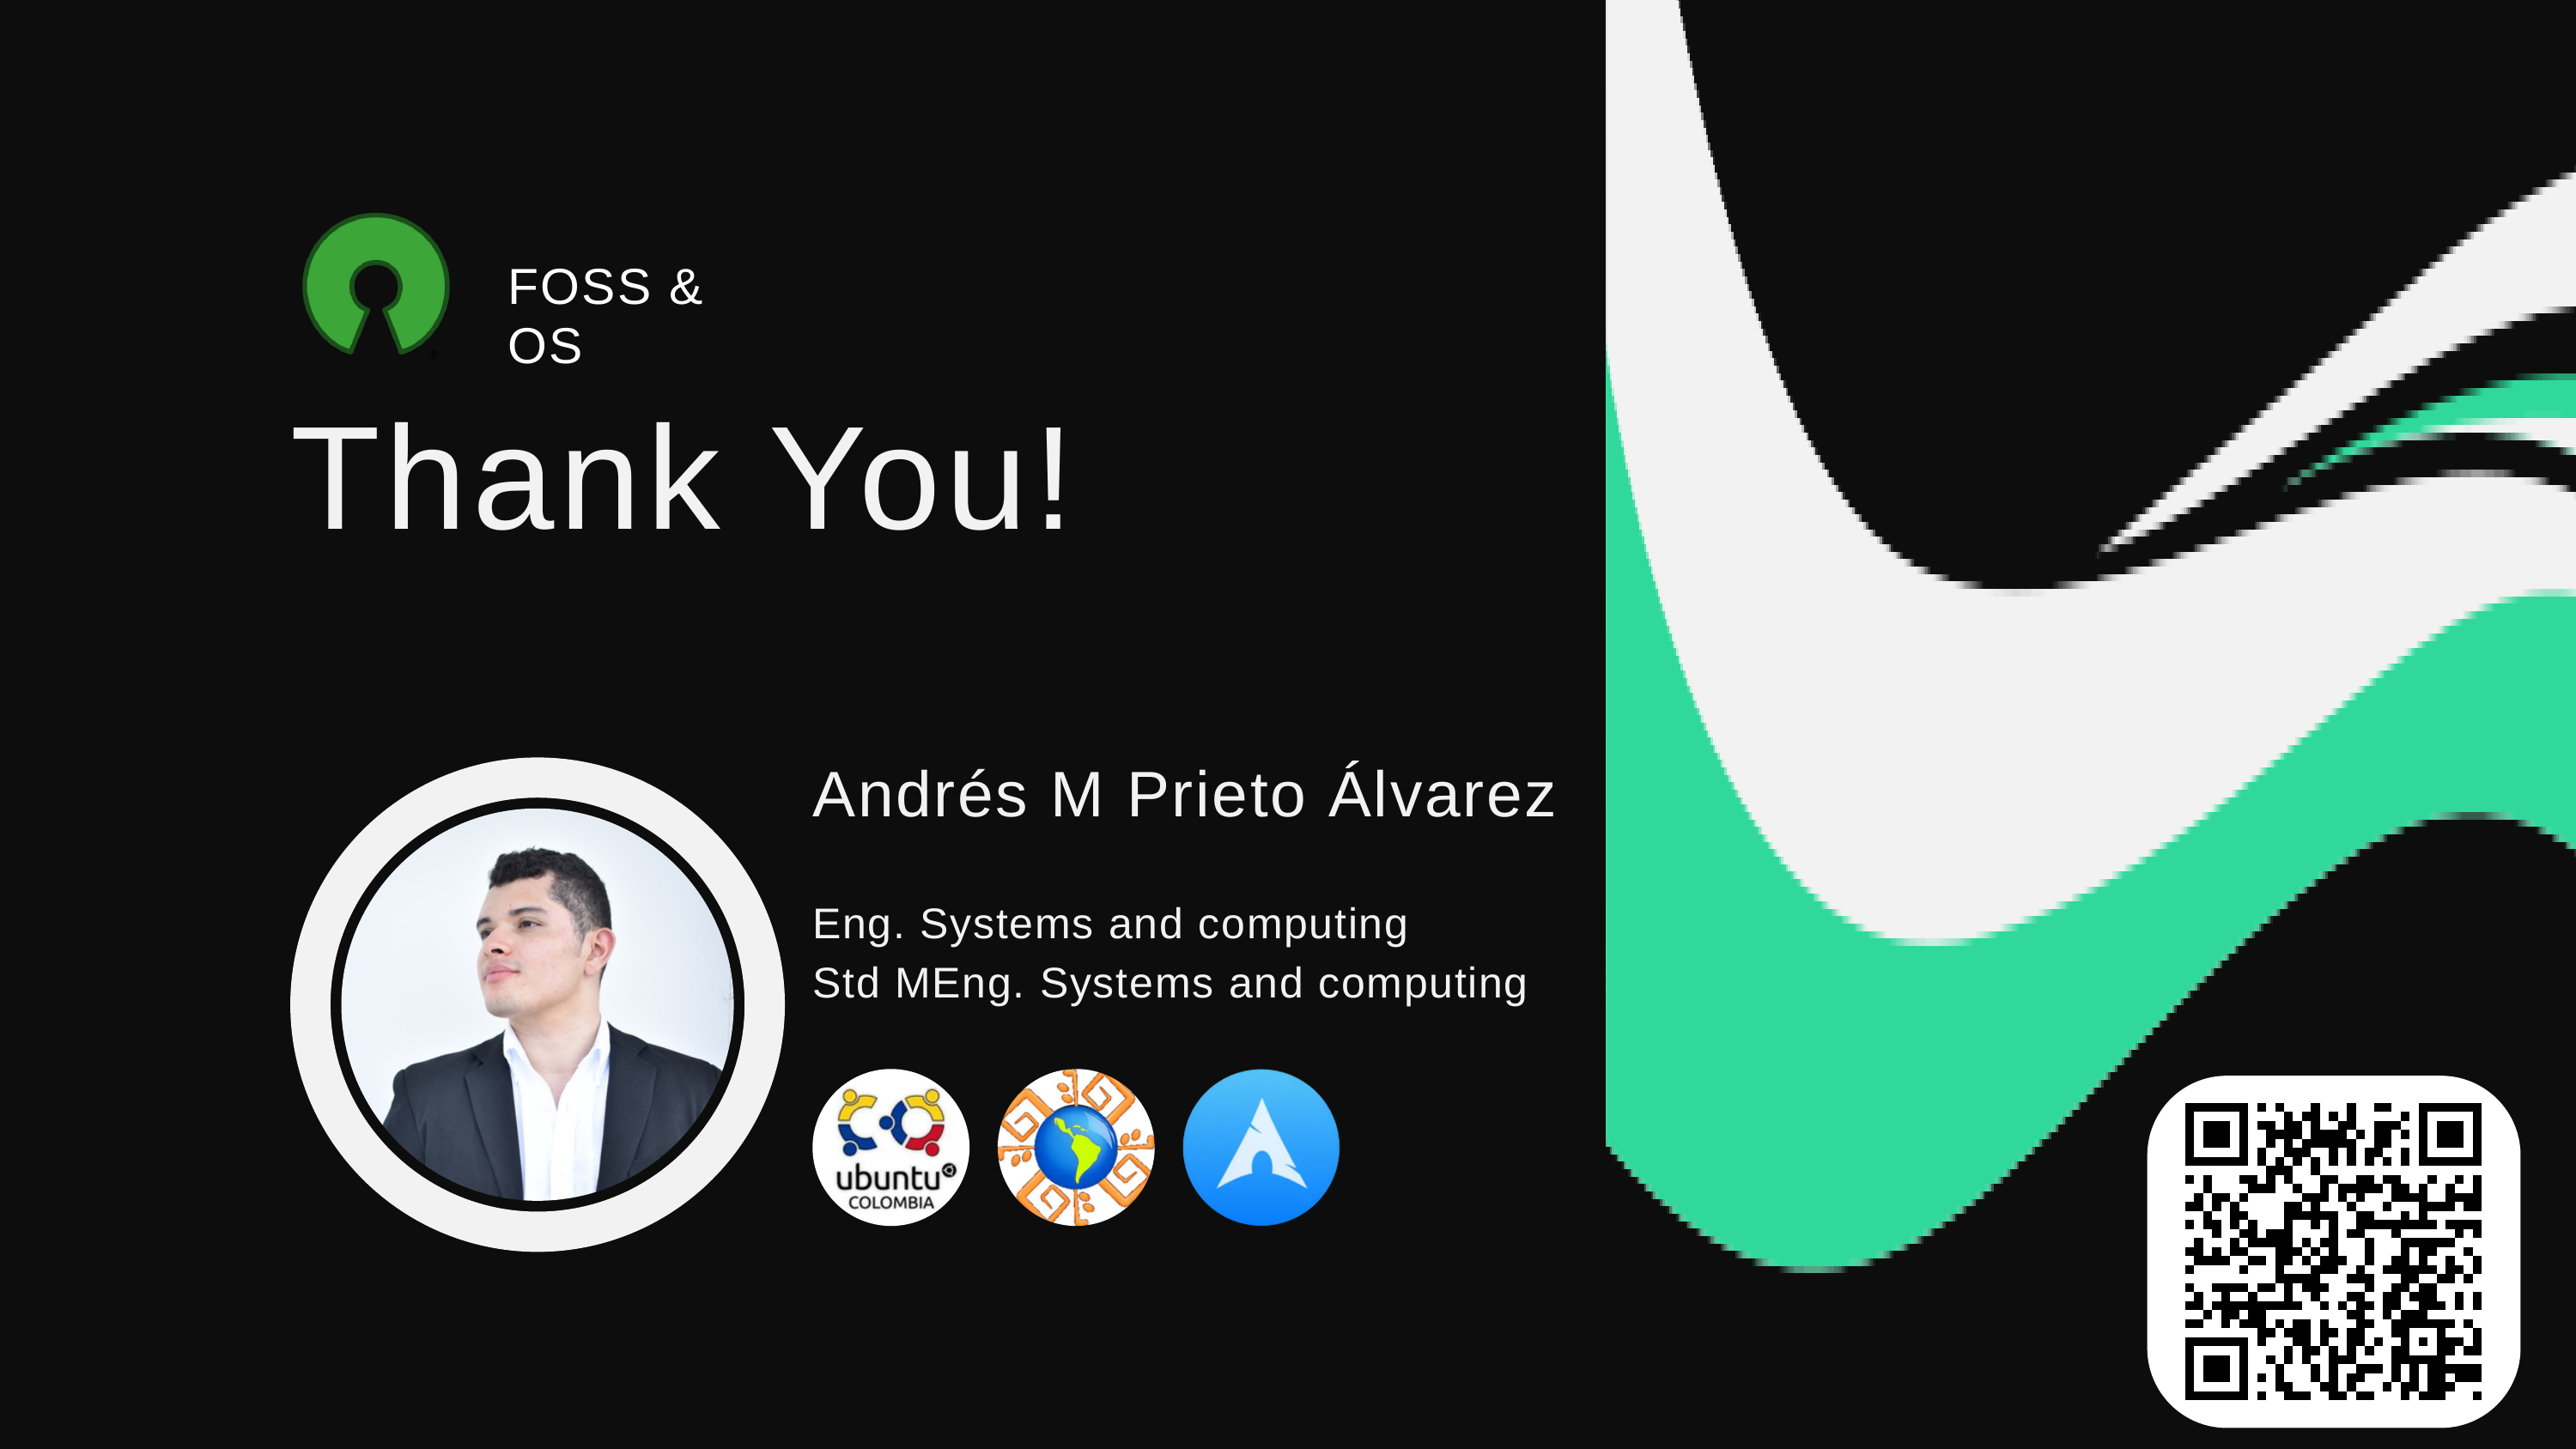

FOSS & OS
Thank You!
Andrés M Prieto Álvarez

Eng. Systems and computing
Std MEng. Systems and computing